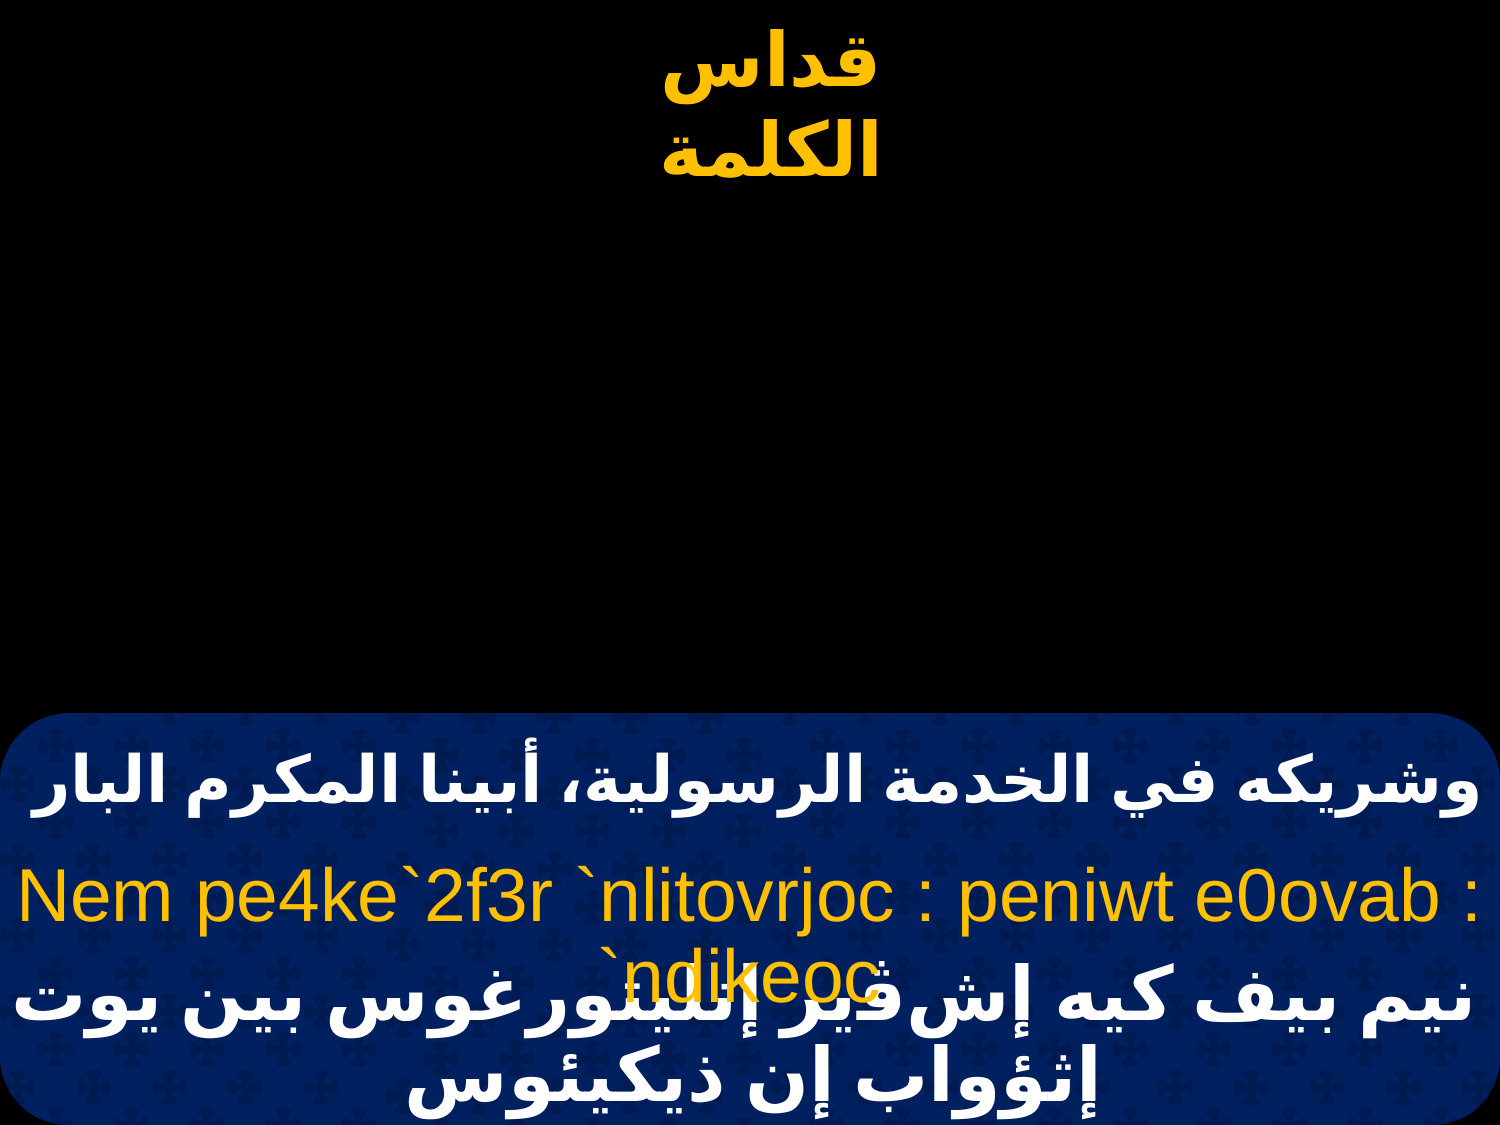

# وشريكه في الخدمة الرسولية، أبينا المكرم البار
Nem pe4ke`2f3r `nlitovrjoc : peniwt e0ovab : `ndikeoc
نيم بيف كيه إشﭬير إنليتورغوس بين يوت إثؤواب إن ذيكيئوس